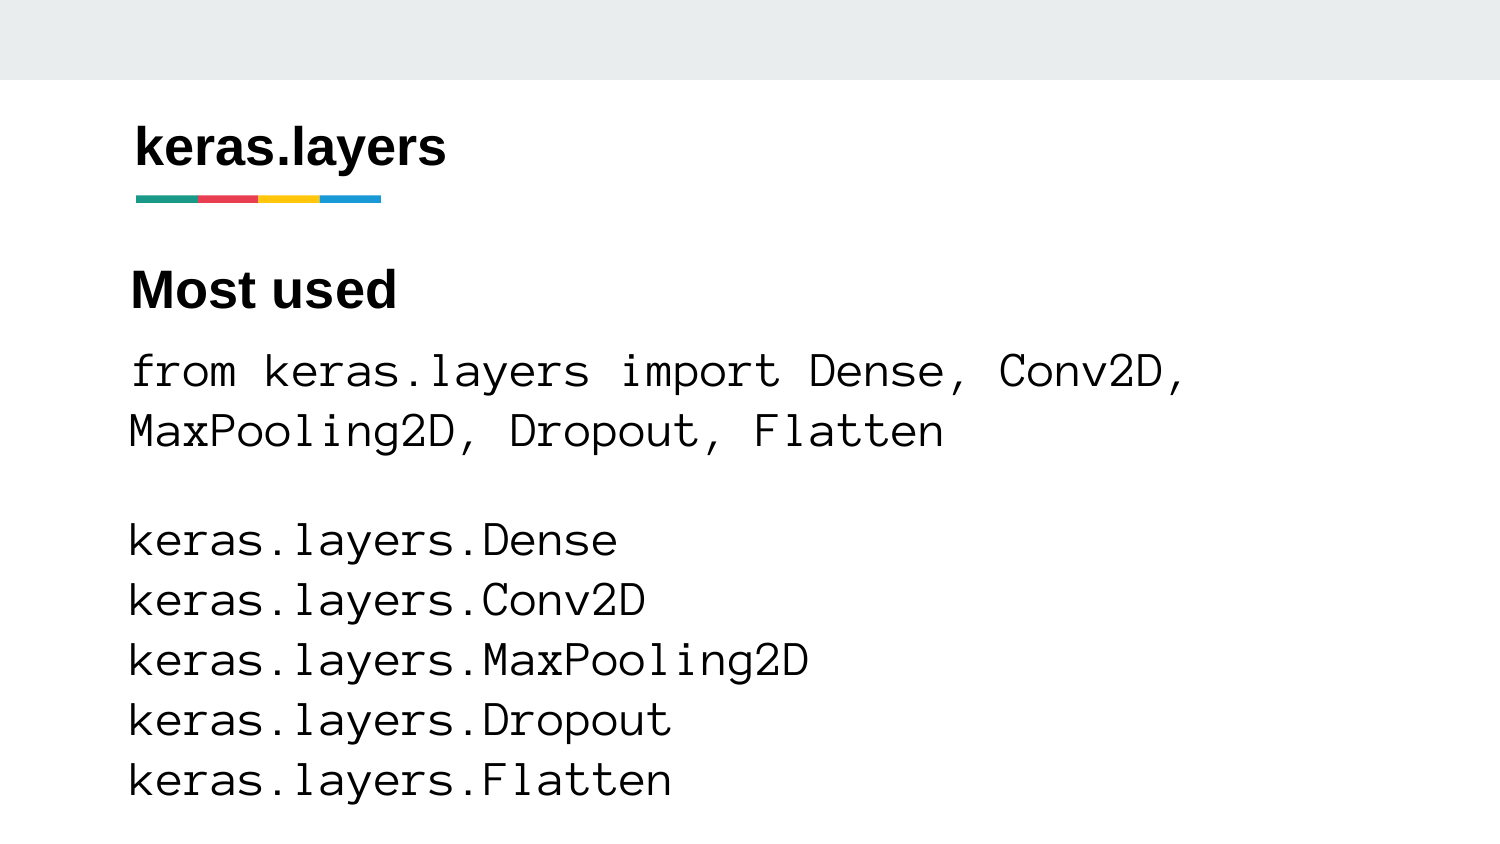

# keras.layers
Most used
from keras.layers import Dense, Conv2D, MaxPooling2D, Dropout, Flatten
keras.layers.Dense
keras.layers.Conv2D
keras.layers.MaxPooling2D
keras.layers.Dropout
keras.layers.Flatten